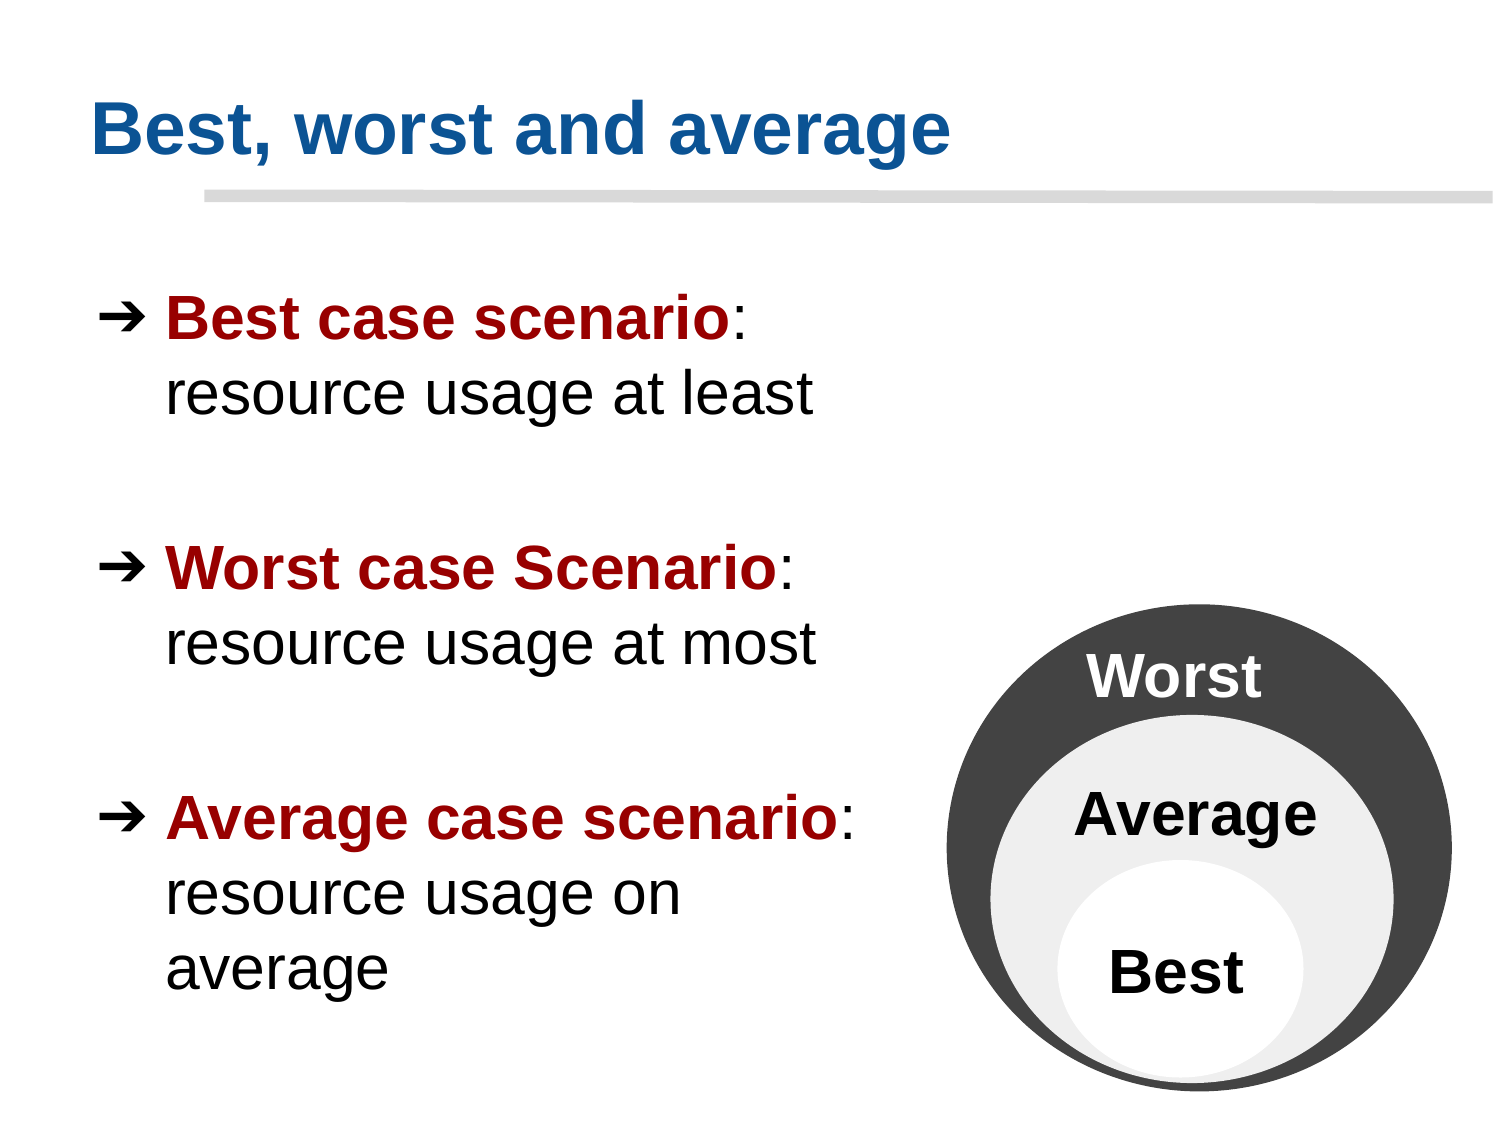

# Best, worst and average
Best case scenario: resource usage at least

Worst case Scenario: resource usage at most

Average case scenario: resource usage on average

Worst

Average
Best